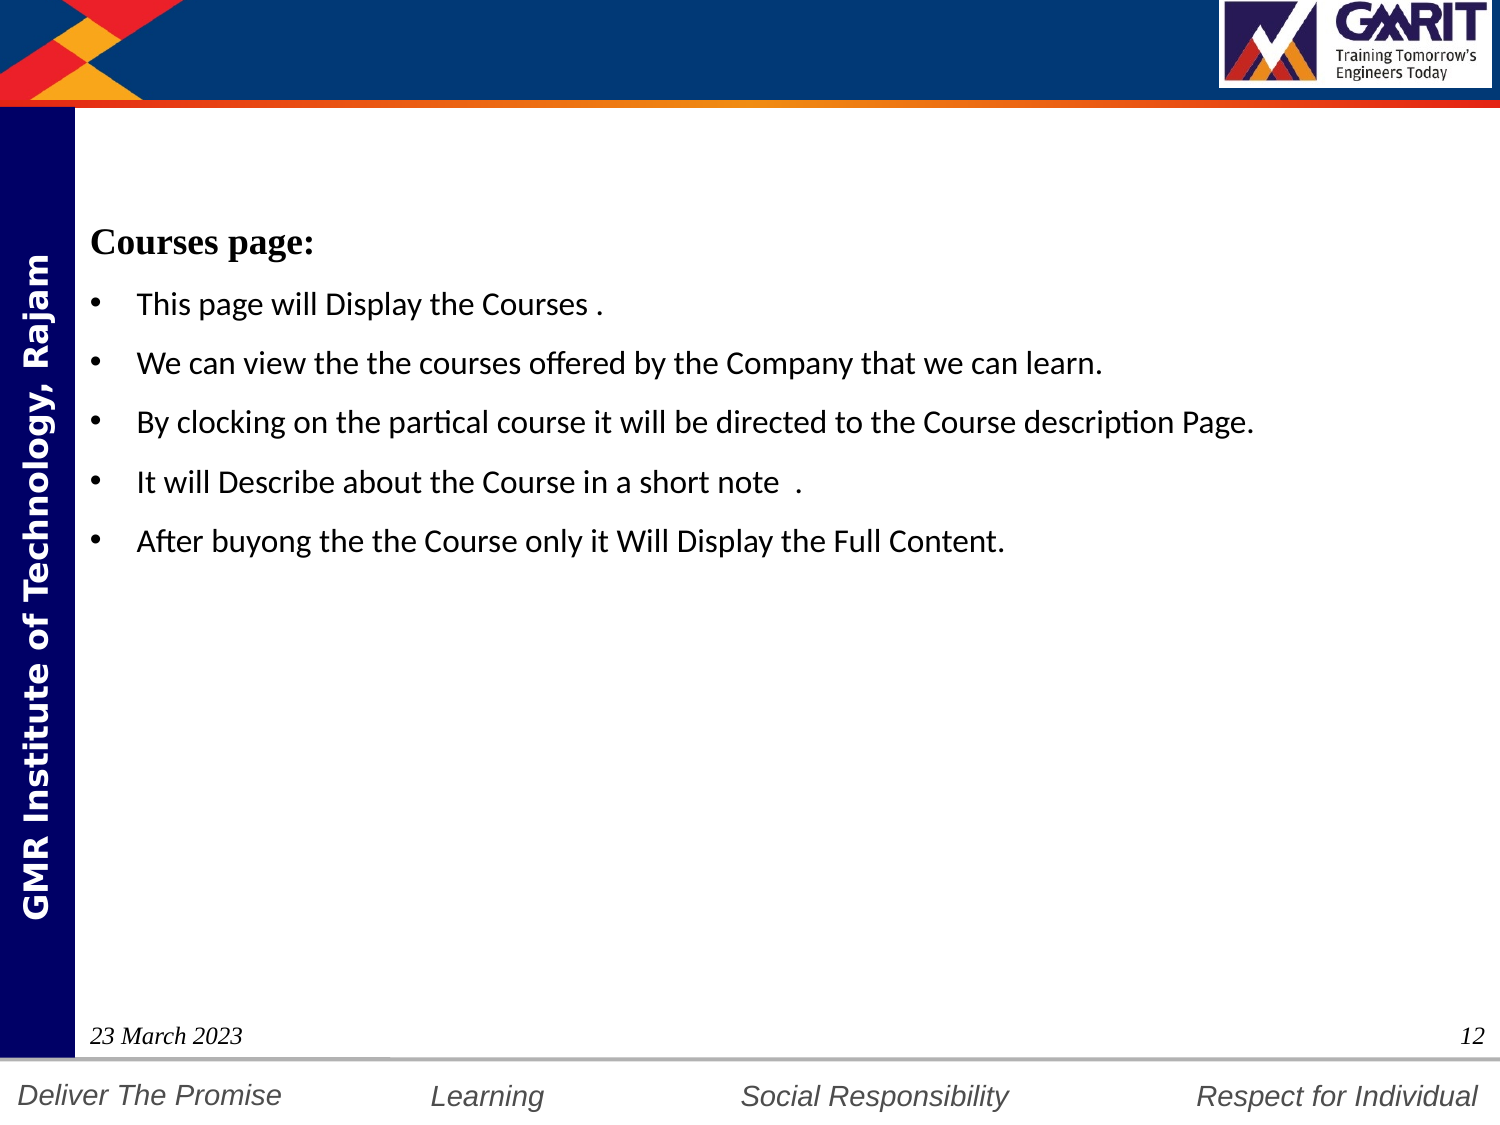

Courses page:
This page will Display the Courses .
We can view the the courses offered by the Company that we can learn.
By clocking on the partical course it will be directed to the Course description Page.
It will Describe about the Course in a short note  .
After buyong the the Course only it Will Display the Full Content.

23 March 2023
12